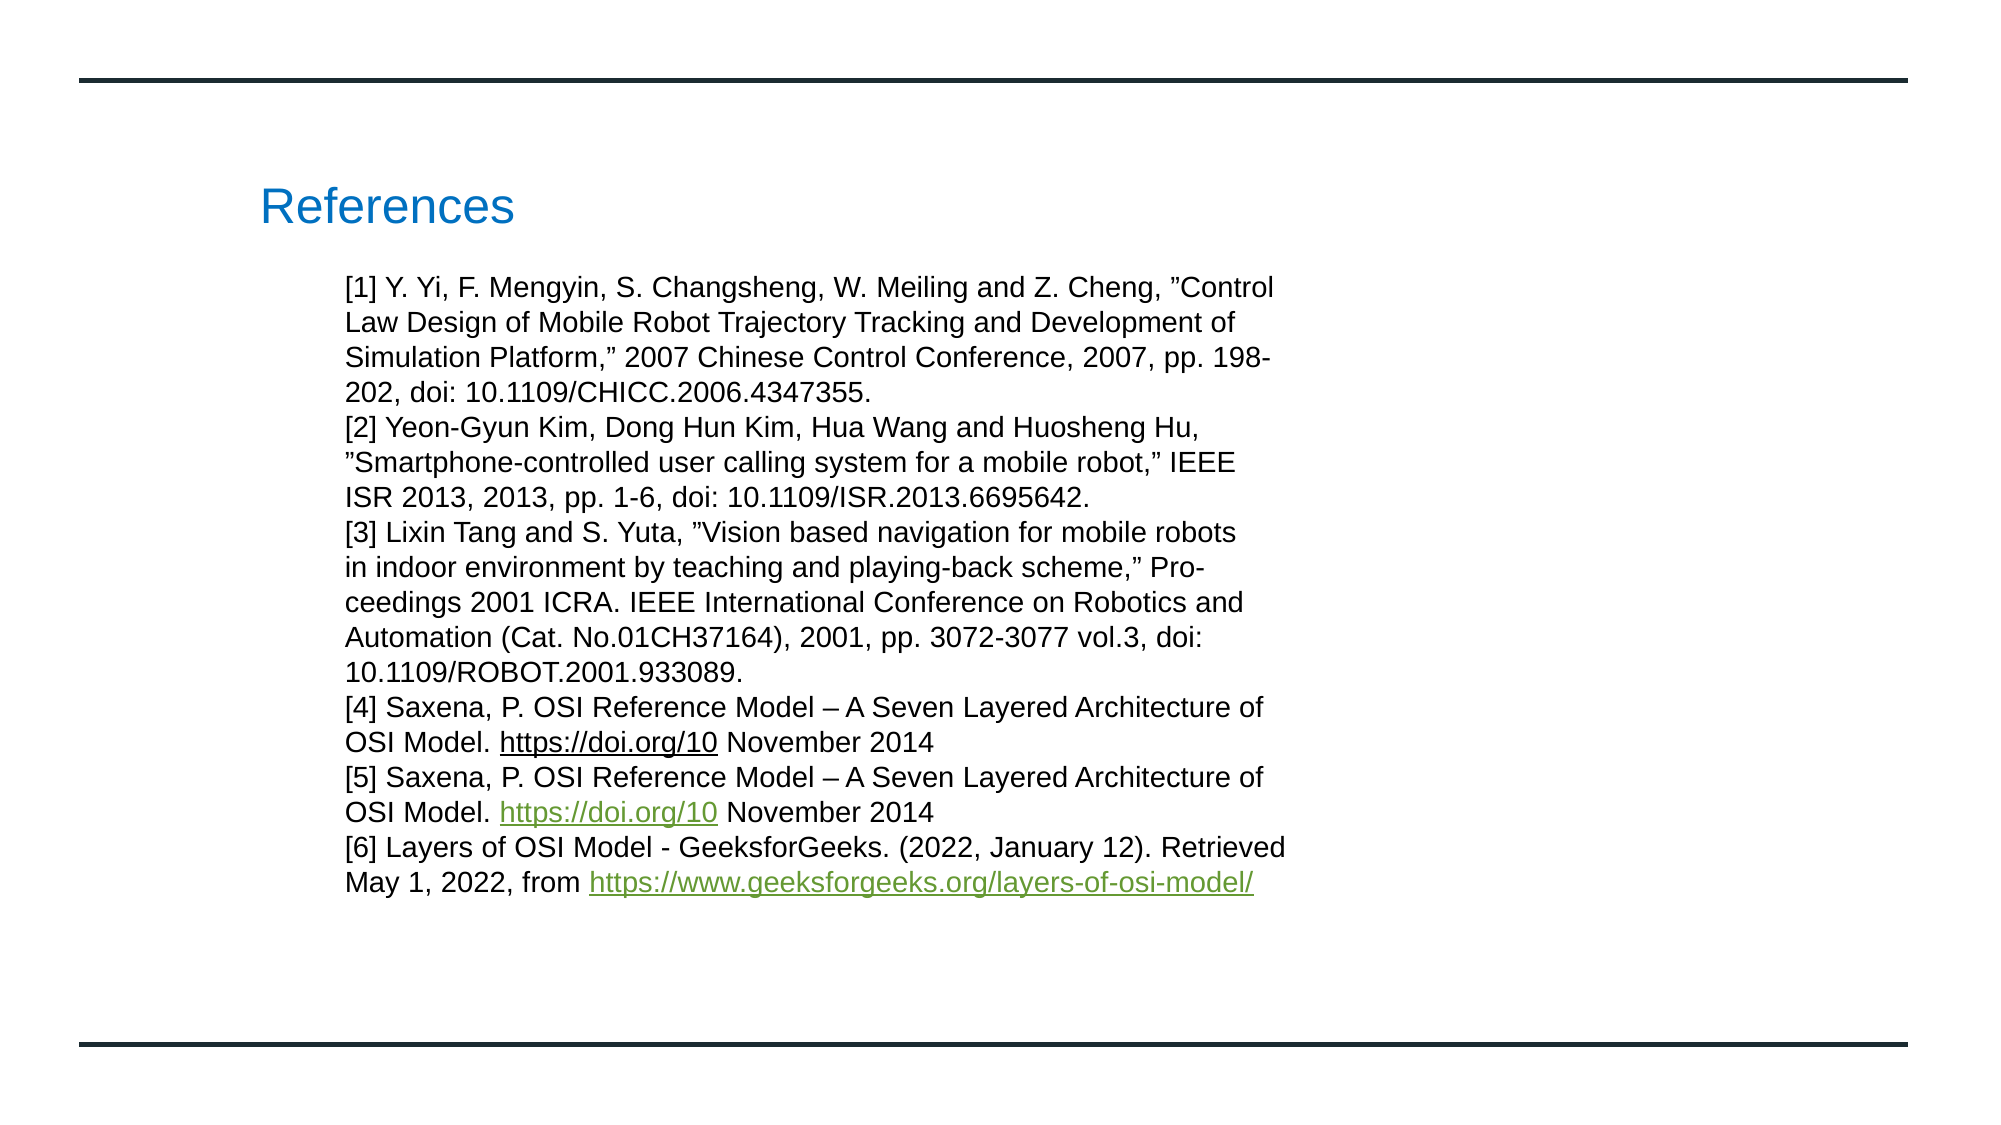

References
[1] Y. Yi, F. Mengyin, S. Changsheng, W. Meiling and Z. Cheng, ”Control
Law Design of Mobile Robot Trajectory Tracking and Development of
Simulation Platform,” 2007 Chinese Control Conference, 2007, pp. 198-
202, doi: 10.1109/CHICC.2006.4347355.
[2] Yeon-Gyun Kim, Dong Hun Kim, Hua Wang and Huosheng Hu,
”Smartphone-controlled user calling system for a mobile robot,” IEEE
ISR 2013, 2013, pp. 1-6, doi: 10.1109/ISR.2013.6695642.
[3] Lixin Tang and S. Yuta, ”Vision based navigation for mobile robots
in indoor environment by teaching and playing-back scheme,” Pro-
ceedings 2001 ICRA. IEEE International Conference on Robotics and
Automation (Cat. No.01CH37164), 2001, pp. 3072-3077 vol.3, doi:
10.1109/ROBOT.2001.933089.
[4] Saxena, P. OSI Reference Model – A Seven Layered Architecture of
OSI Model. https://doi.org/10 November 2014
[5] Saxena, P. OSI Reference Model – A Seven Layered Architecture of
OSI Model. https://doi.org/10 November 2014
[6] Layers of OSI Model - GeeksforGeeks. (2022, January 12). Retrieved
May 1, 2022, from https://www.geeksforgeeks.org/layers-of-osi-model/